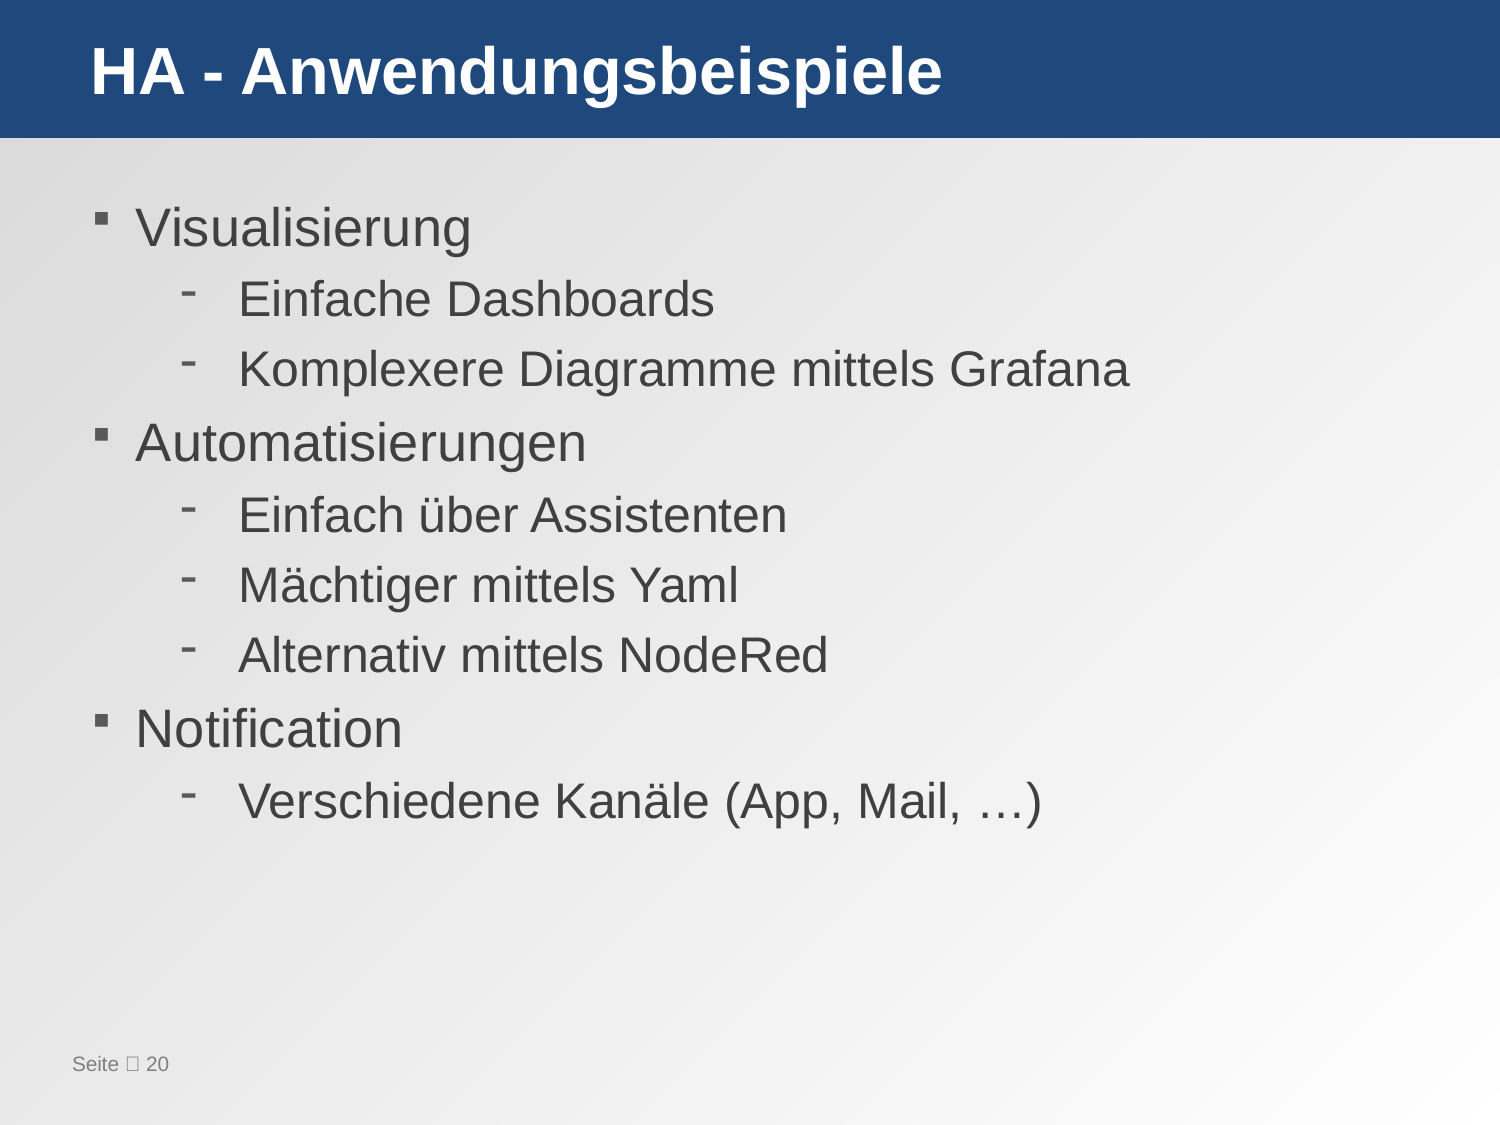

# HA - Anwendungsbeispiele
Visualisierung
Einfache Dashboards
Komplexere Diagramme mittels Grafana
Automatisierungen
Einfach über Assistenten
Mächtiger mittels Yaml
Alternativ mittels NodeRed
Notification
Verschiedene Kanäle (App, Mail, …)